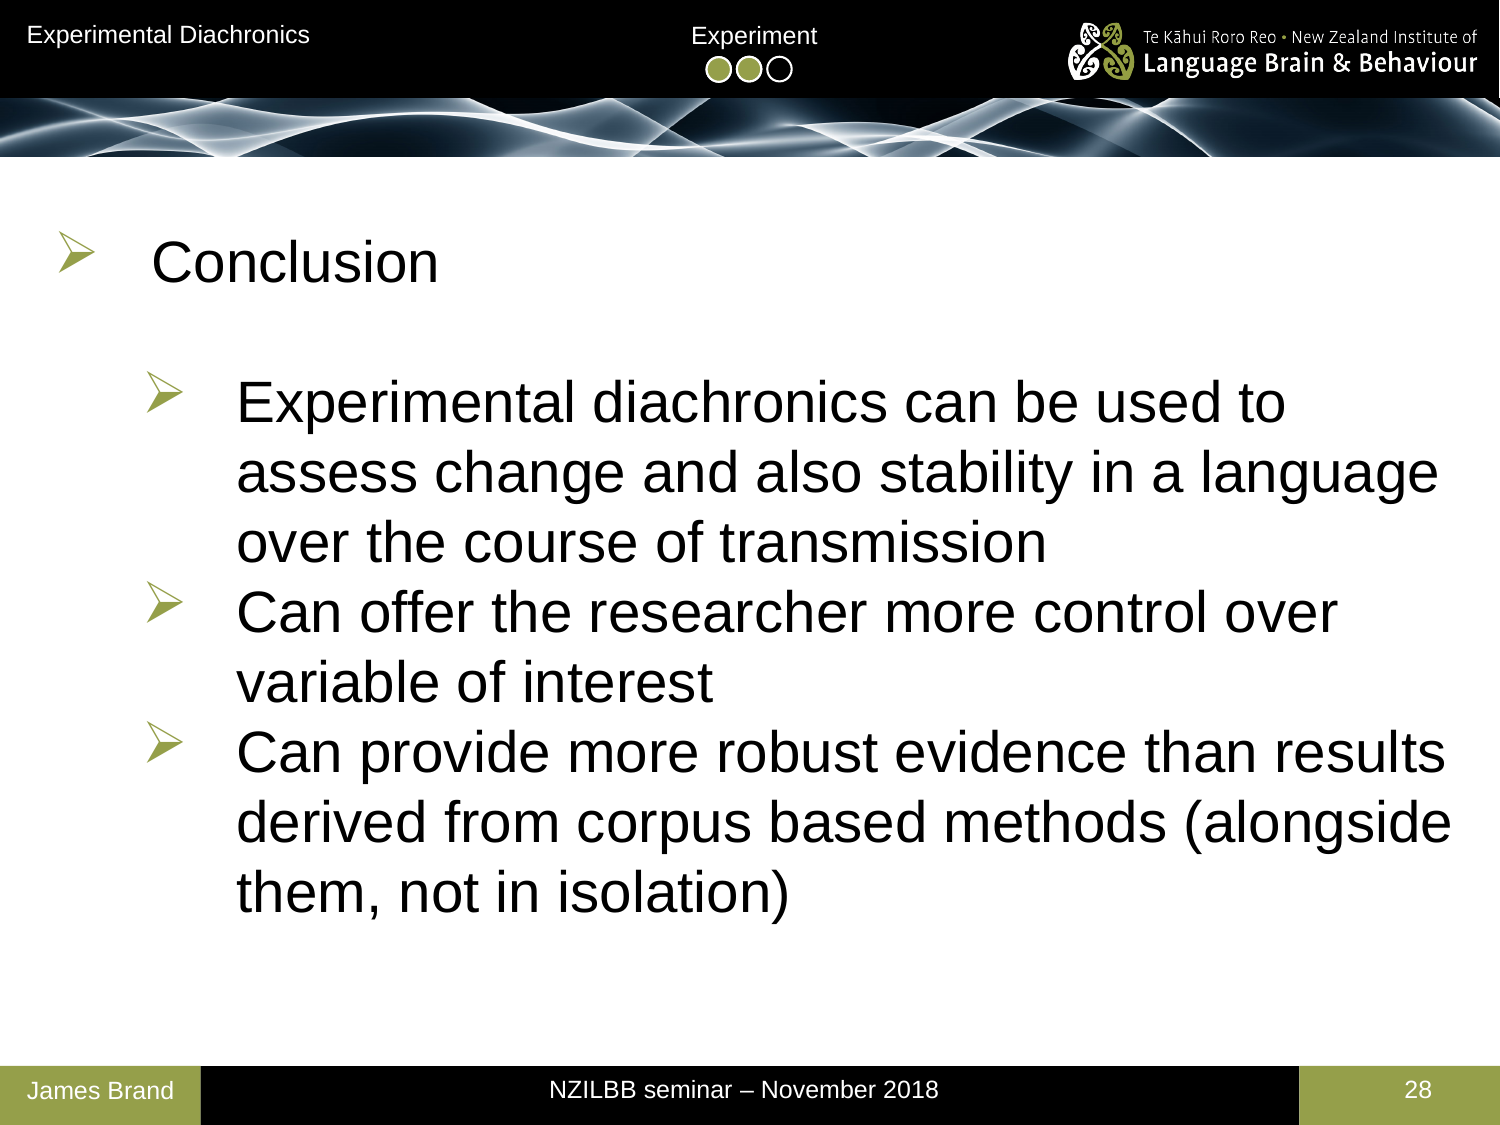

Experiment

Conclusion

Experimental diachronics can be used to assess change and also stability in a language over the course of transmission
Can offer the researcher more control over variable of interest
Can provide more robust evidence than results derived from corpus based methods (alongside them, not in isolation)